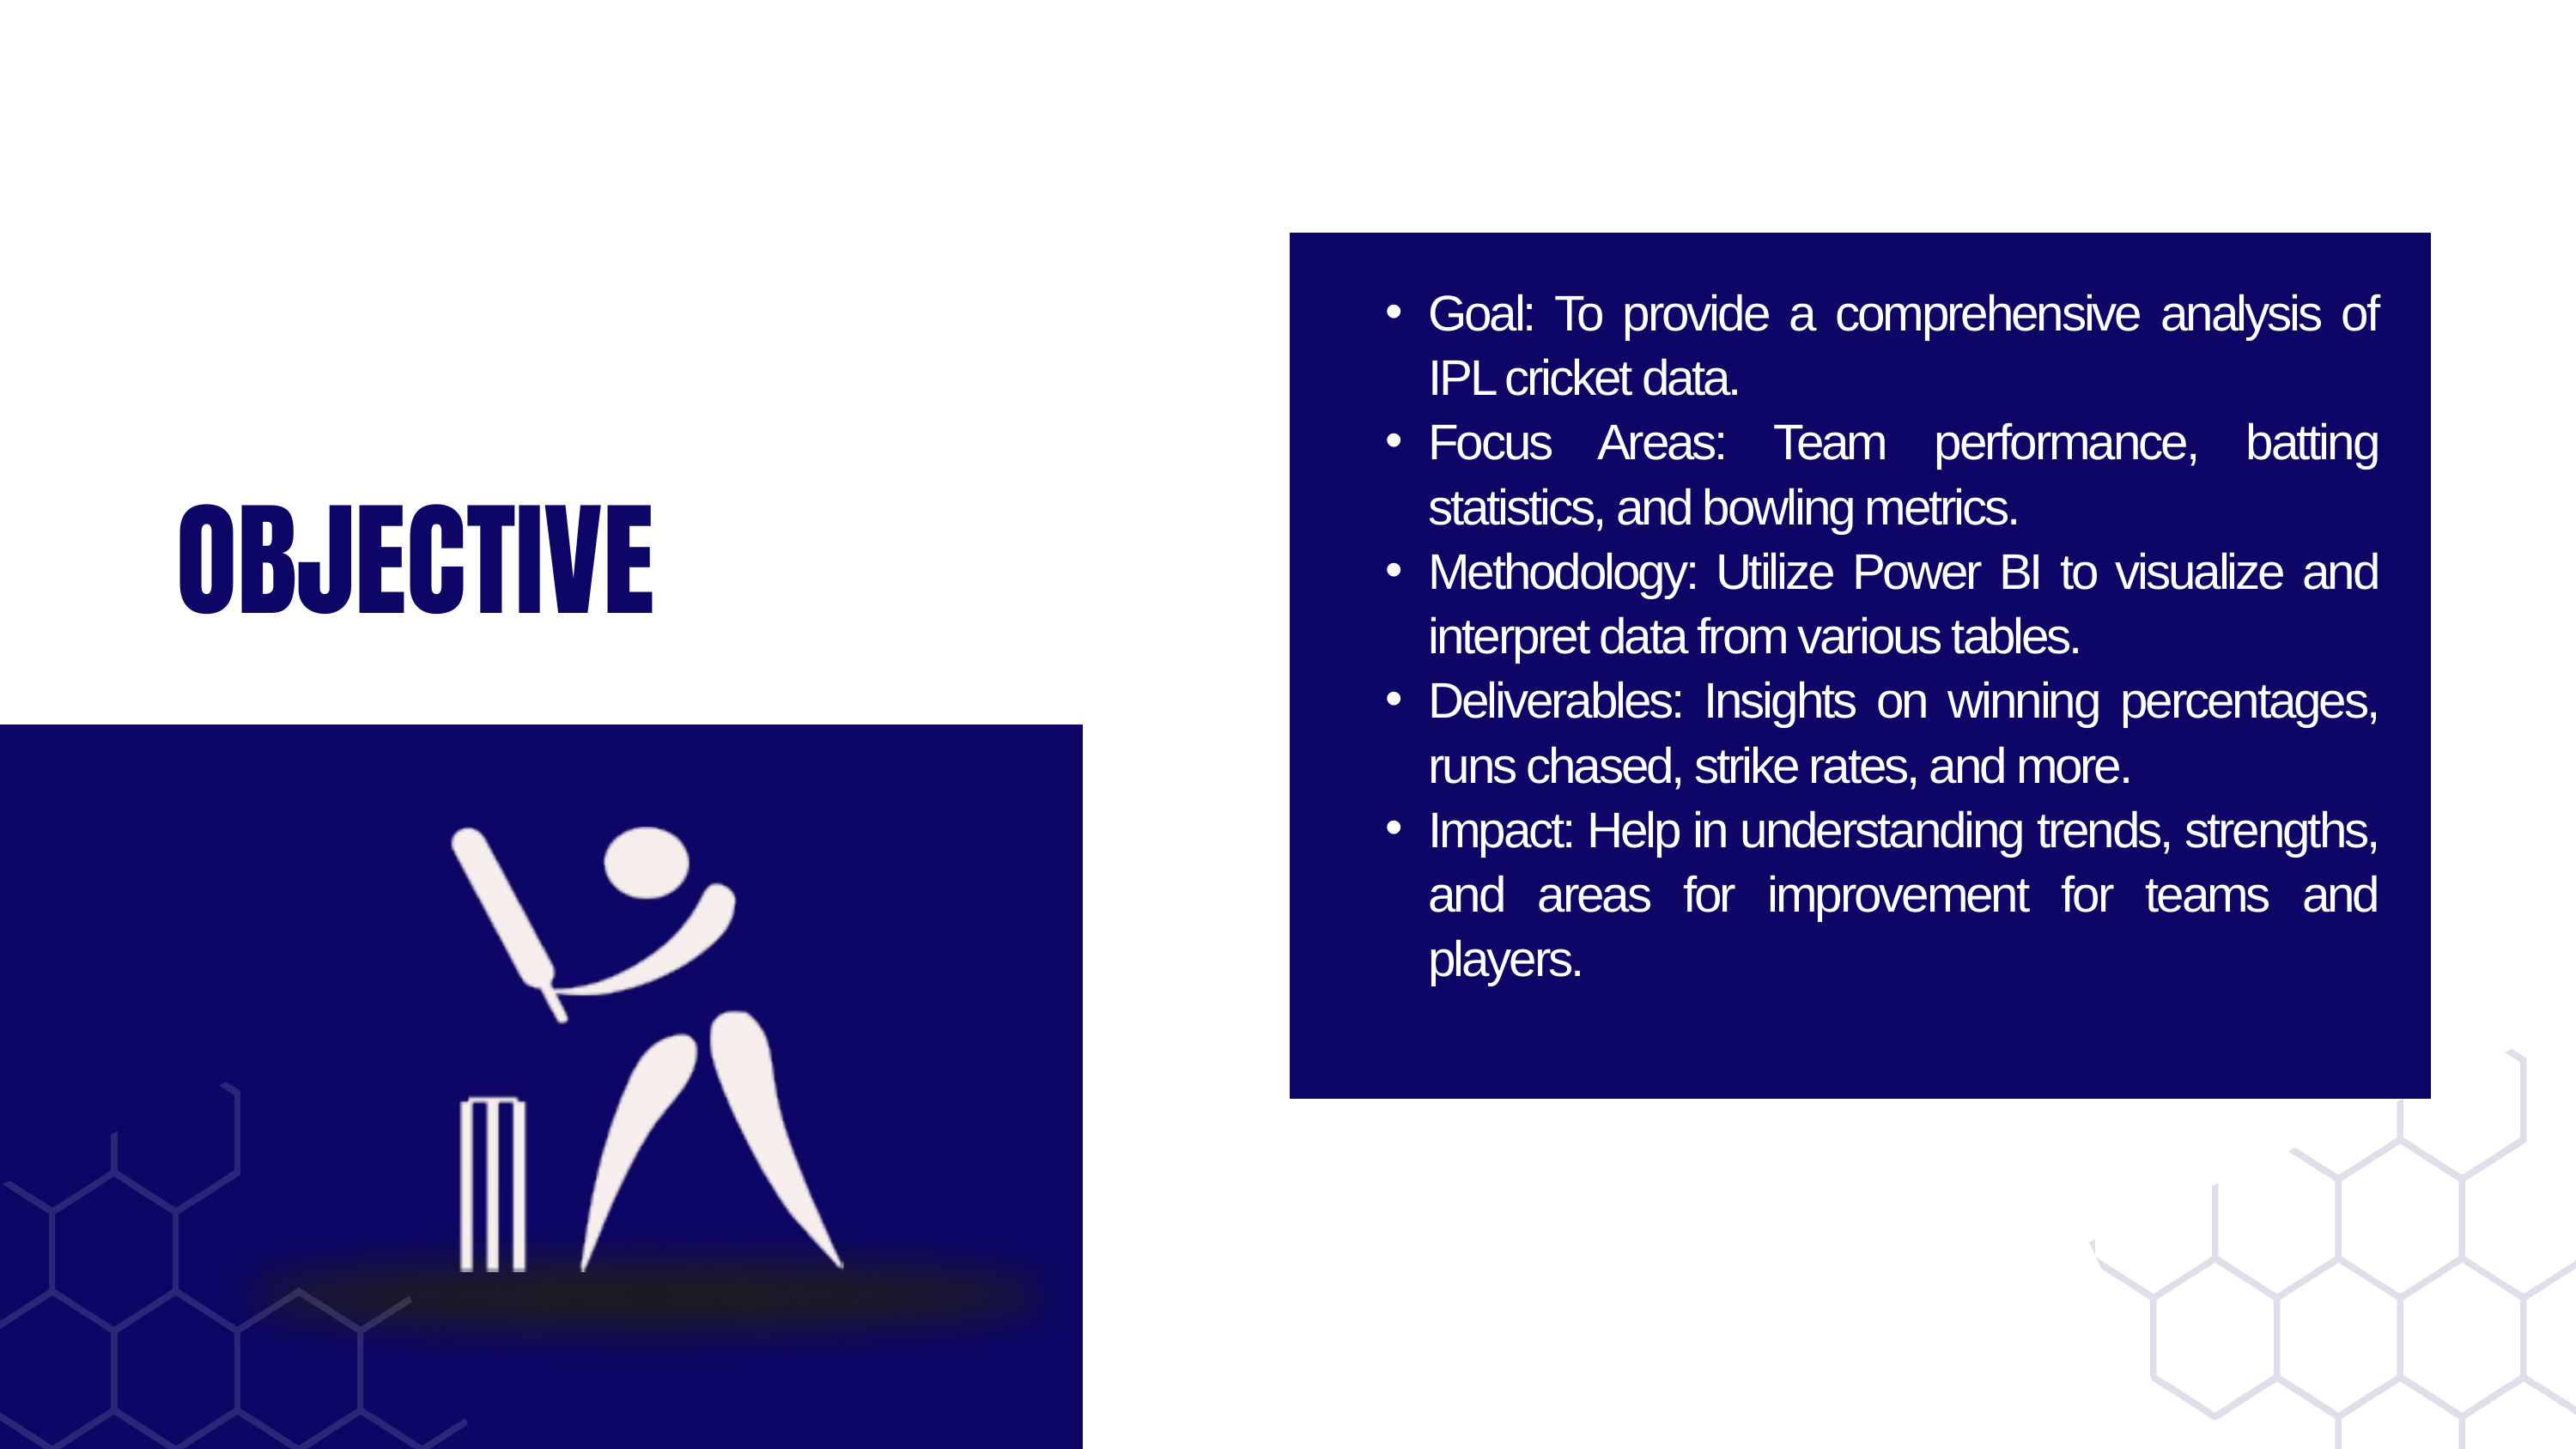

Goal: To provide a comprehensive analysis of IPL cricket data.
Focus Areas: Team performance, batting statistics, and bowling metrics.
Methodology: Utilize Power BI to visualize and interpret data from various tables.
Deliverables: Insights on winning percentages, runs chased, strike rates, and more.
Impact: Help in understanding trends, strengths, and areas for improvement for teams and players.

 OBJECTIVE